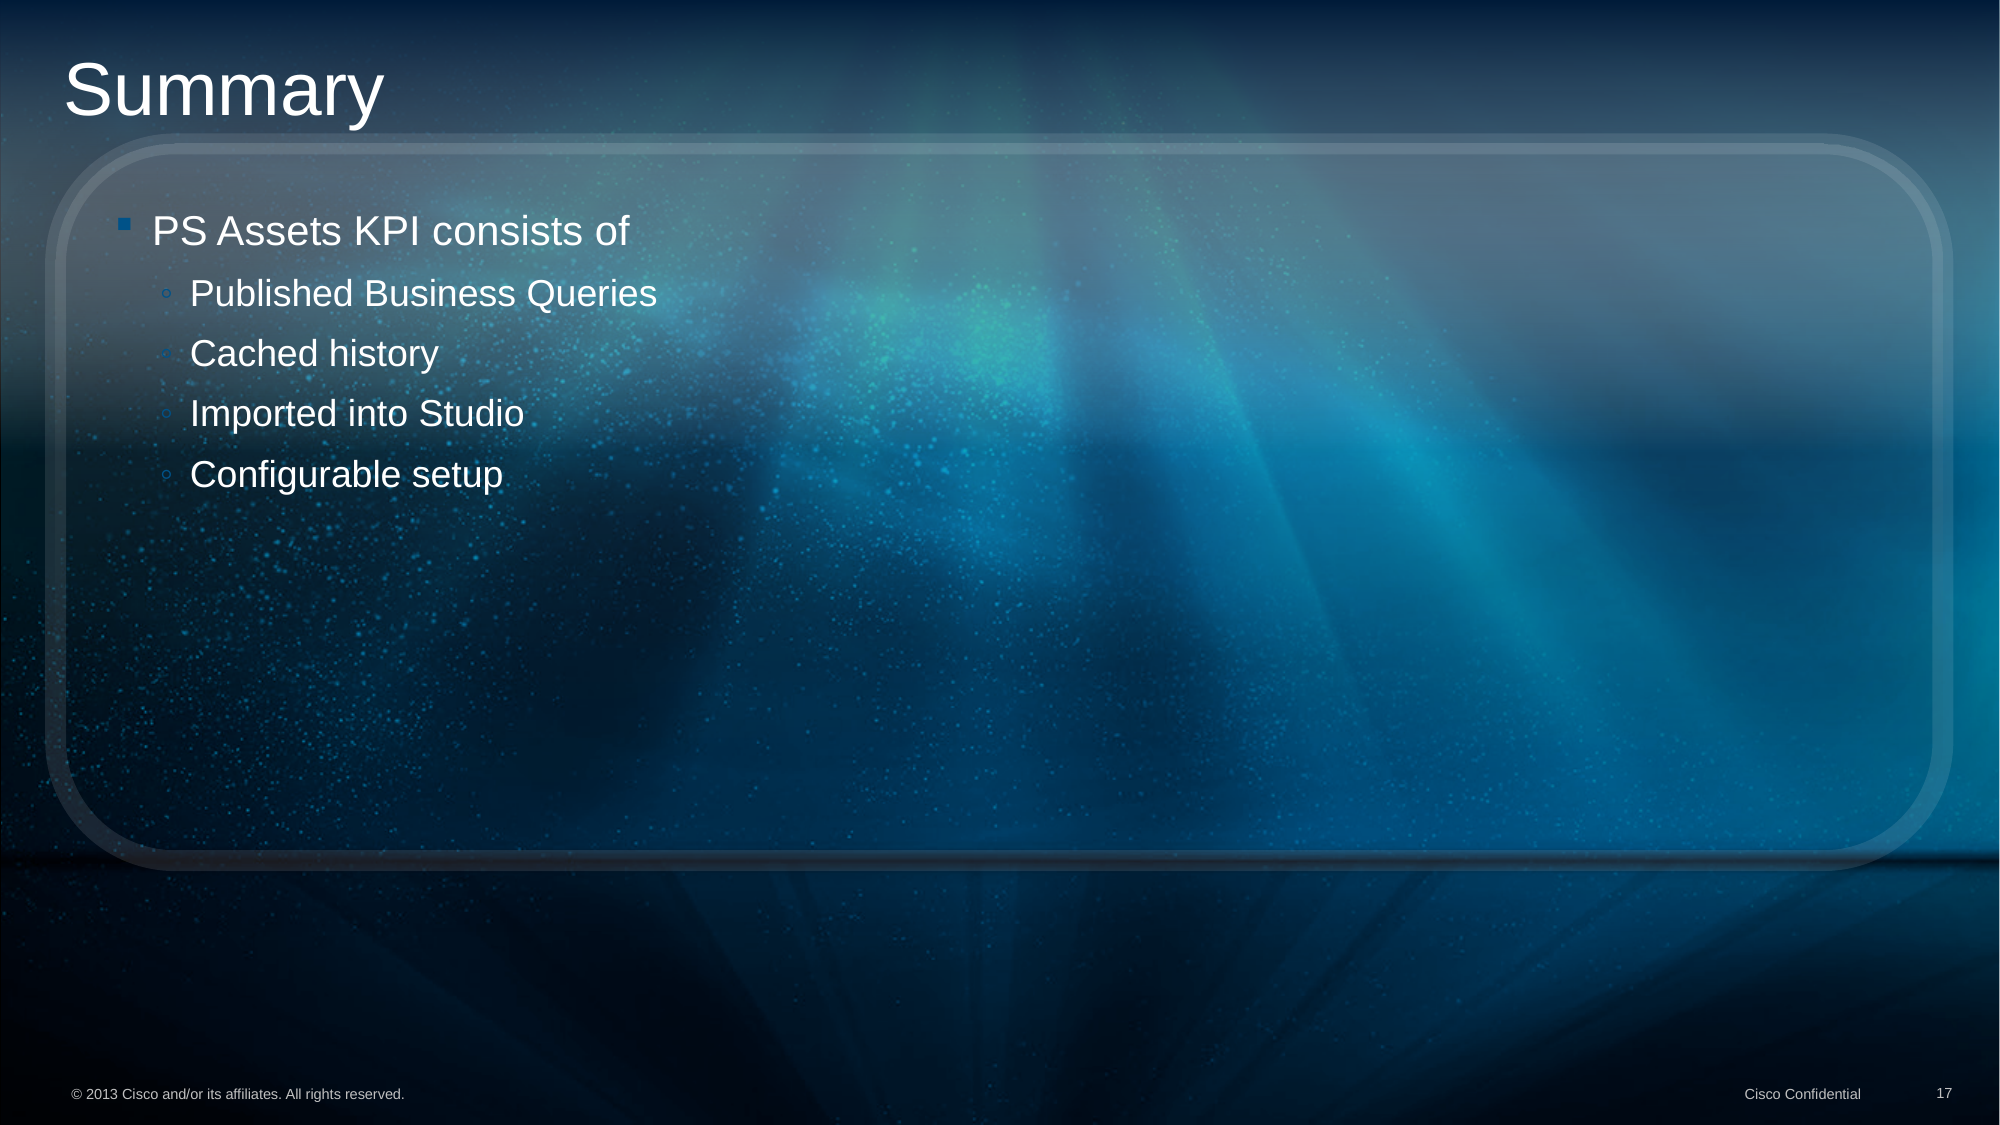

# Summary

PS Assets KPI consists of
Published Business Queries
Cached history
Imported into Studio
Configurable setup